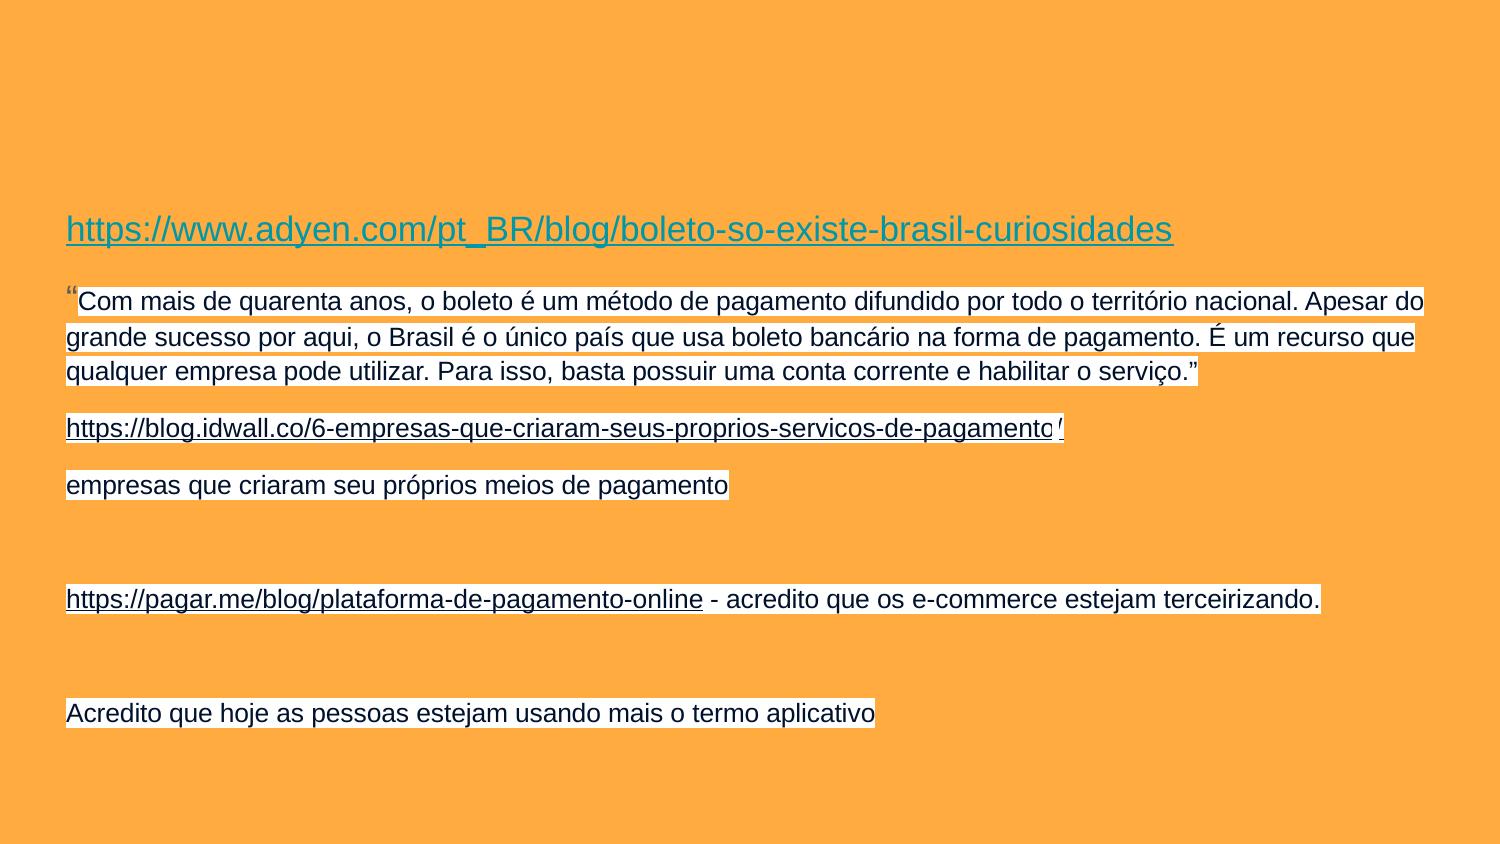

#
https://www.adyen.com/pt_BR/blog/boleto-so-existe-brasil-curiosidades
“Com mais de quarenta anos, o boleto é um método de pagamento difundido por todo o território nacional. Apesar do grande sucesso por aqui, o Brasil é o único país que usa boleto bancário na forma de pagamento. É um recurso que qualquer empresa pode utilizar. Para isso, basta possuir uma conta corrente e habilitar o serviço.”
https://blog.idwall.co/6-empresas-que-criaram-seus-proprios-servicos-de-pagamento/
empresas que criaram seu próprios meios de pagamento

https://pagar.me/blog/plataforma-de-pagamento-online/ - acredito que os e-commerce estejam terceirizando.

Acredito que hoje as pessoas estejam usando mais o termo aplicativo